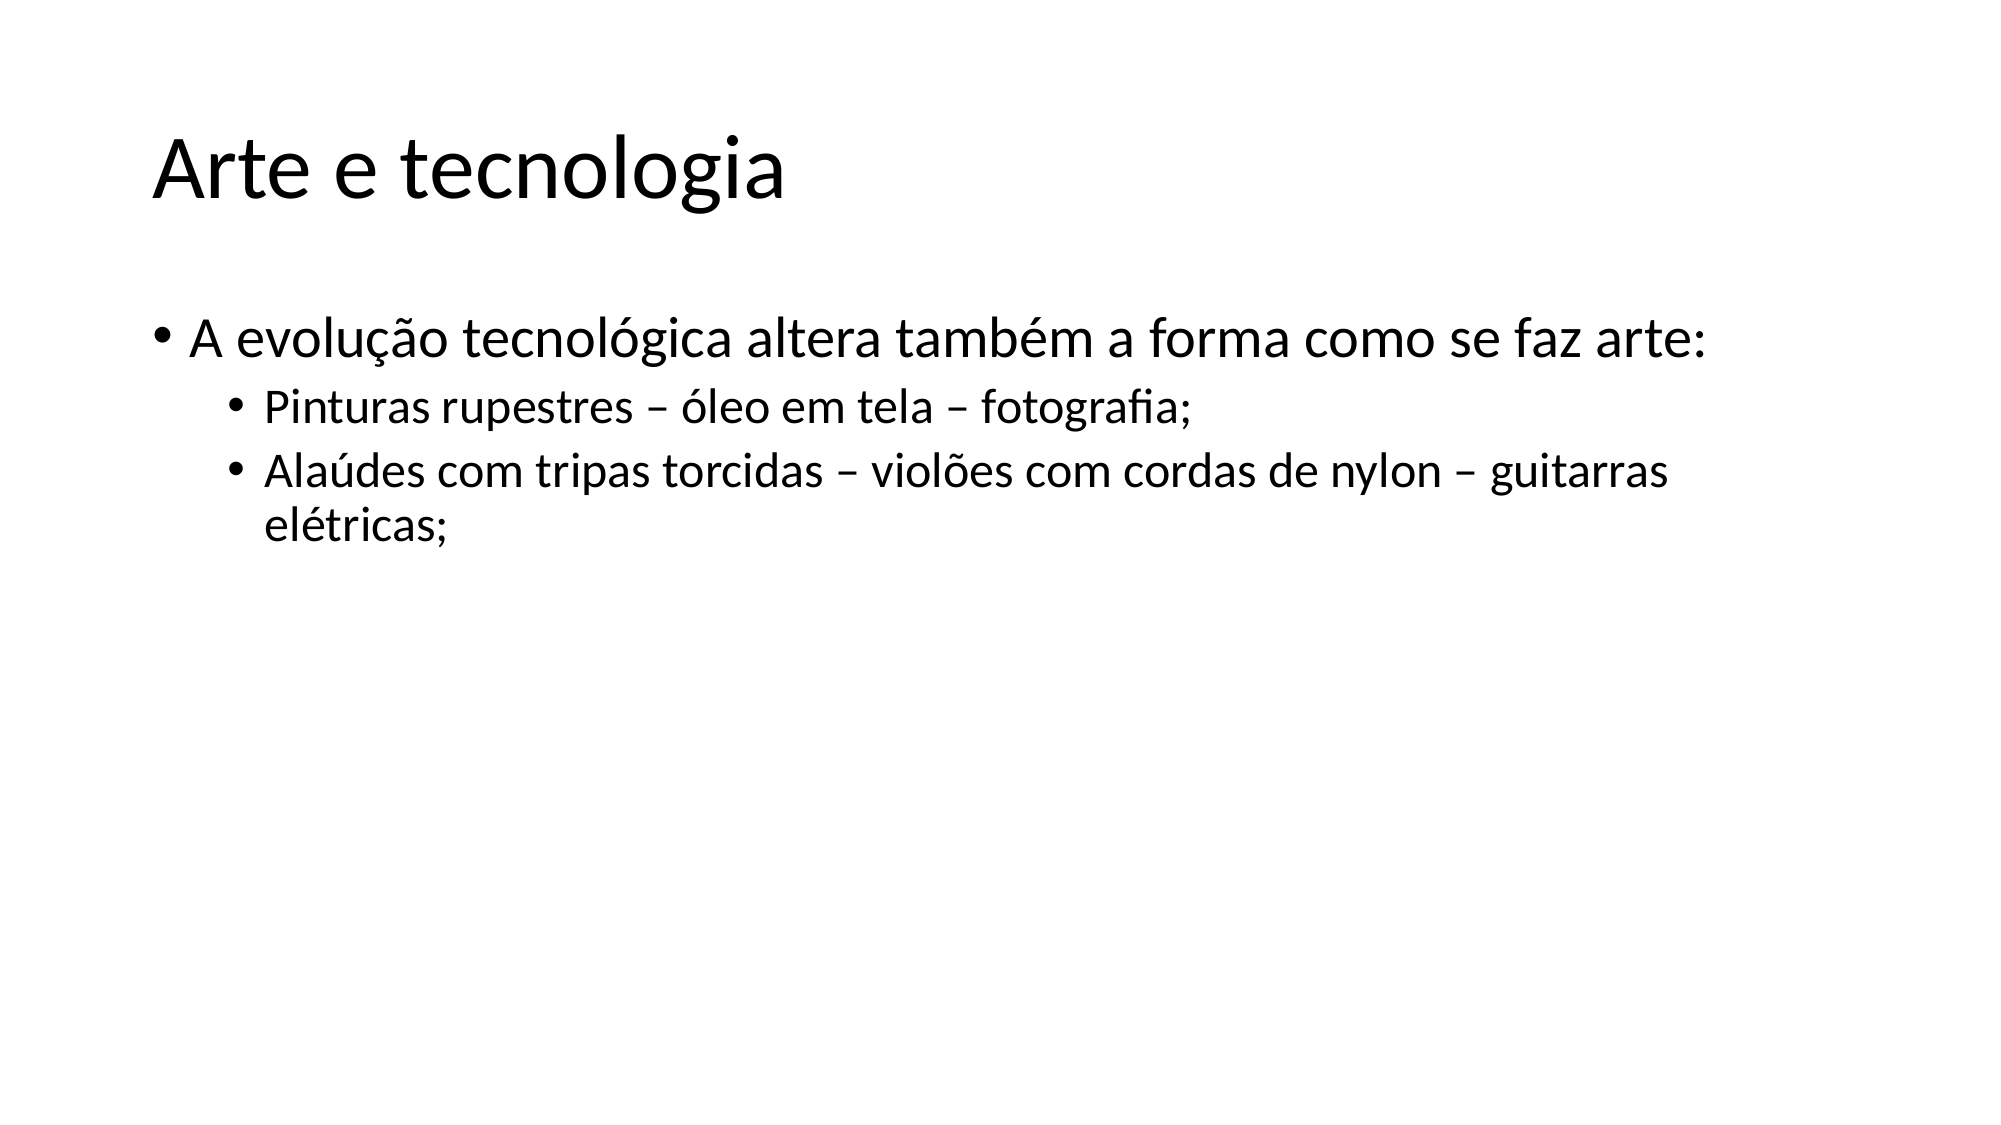

# Arte e tecnologia
A evolução tecnológica altera também a forma como se faz arte:
Pinturas rupestres – óleo em tela – fotografia;
Alaúdes com tripas torcidas – violões com cordas de nylon – guitarras elétricas;